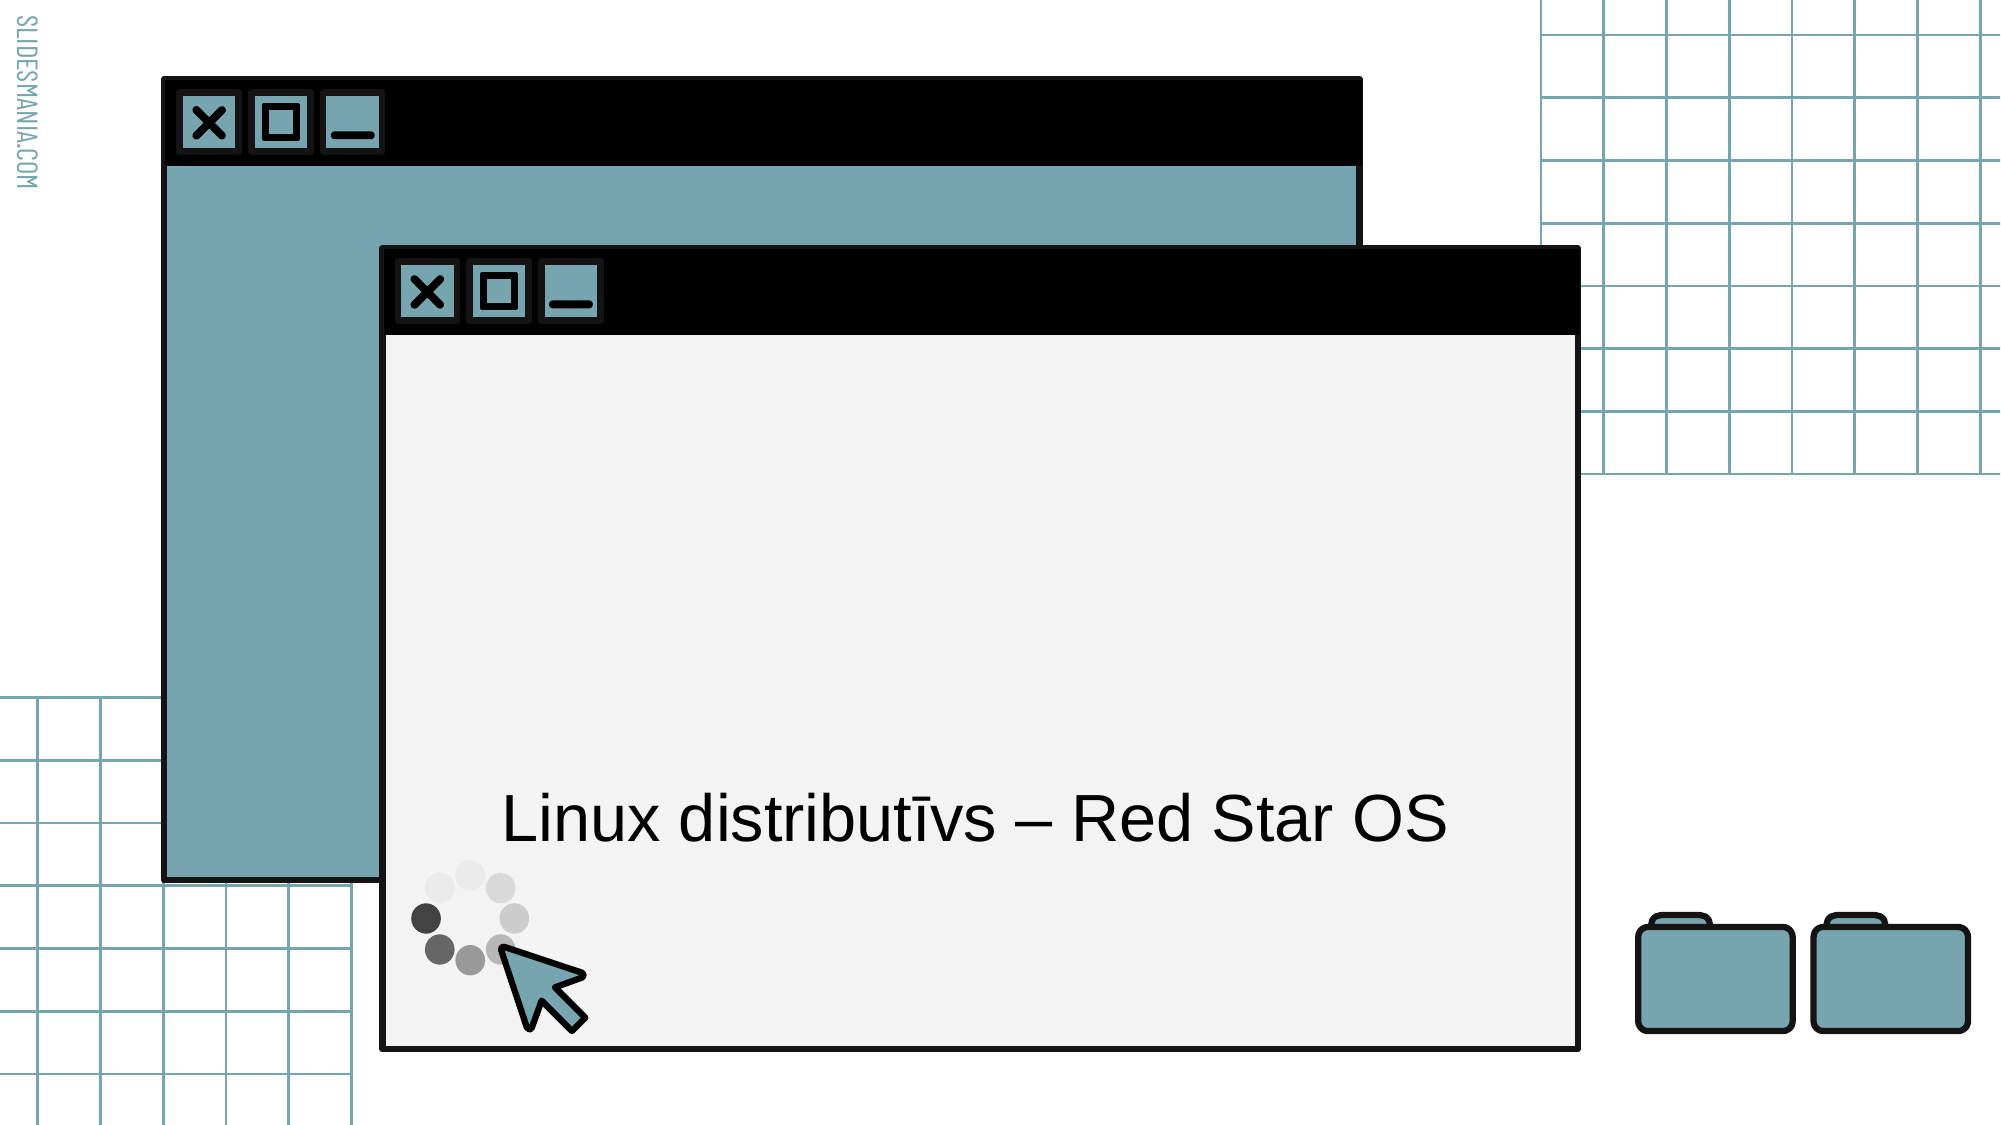

# Linux distributīvs – Red Star OS